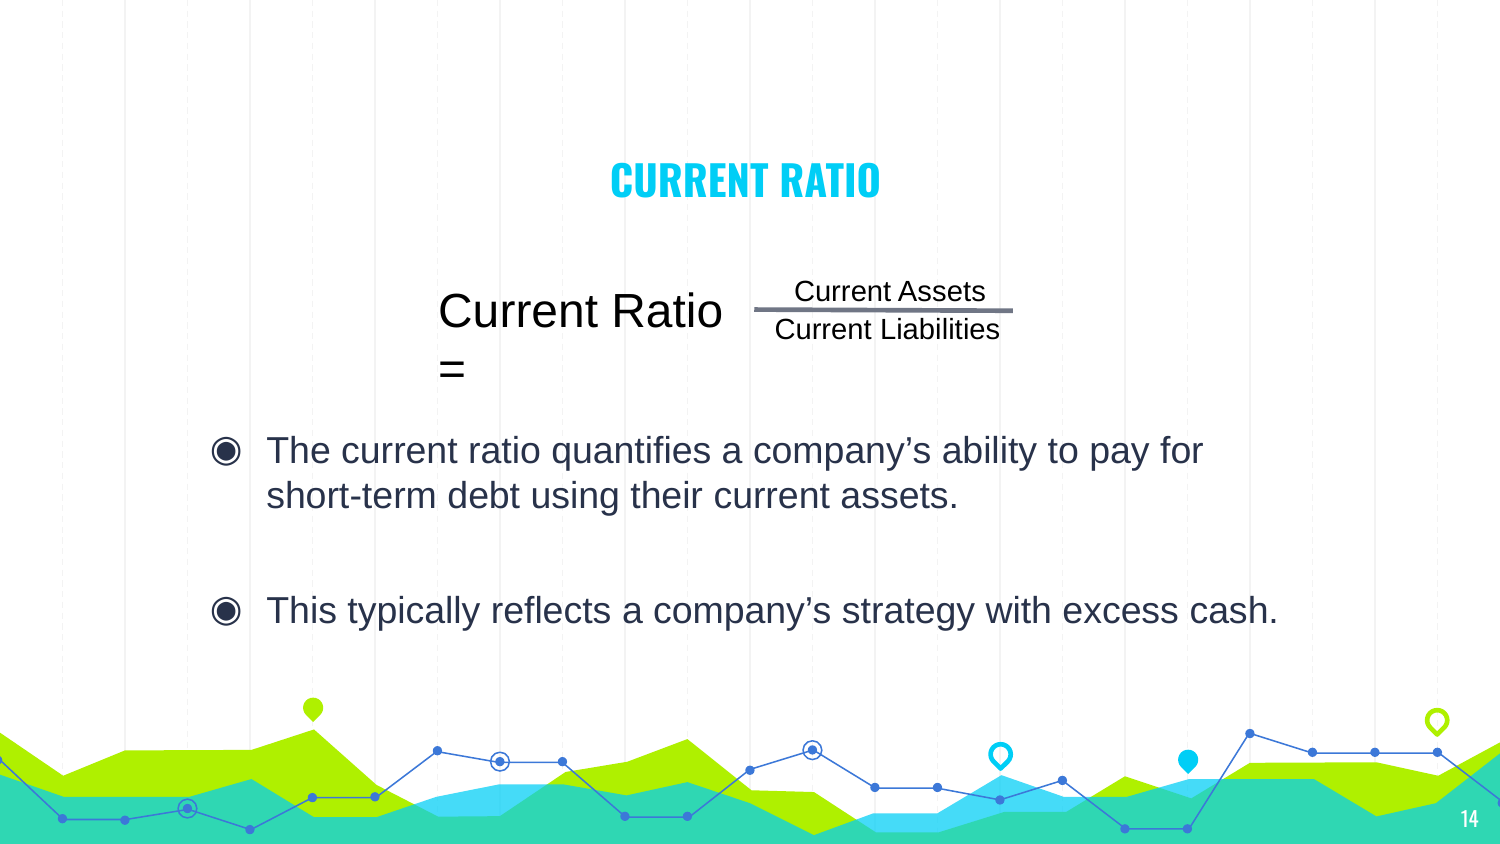

# CURRENT RATIO
Current Assets
Current Ratio =
Current Liabilities

The current ratio quantifies a company’s ability to pay for short-term debt using their current assets.

This typically reflects a company’s strategy with excess cash.

14